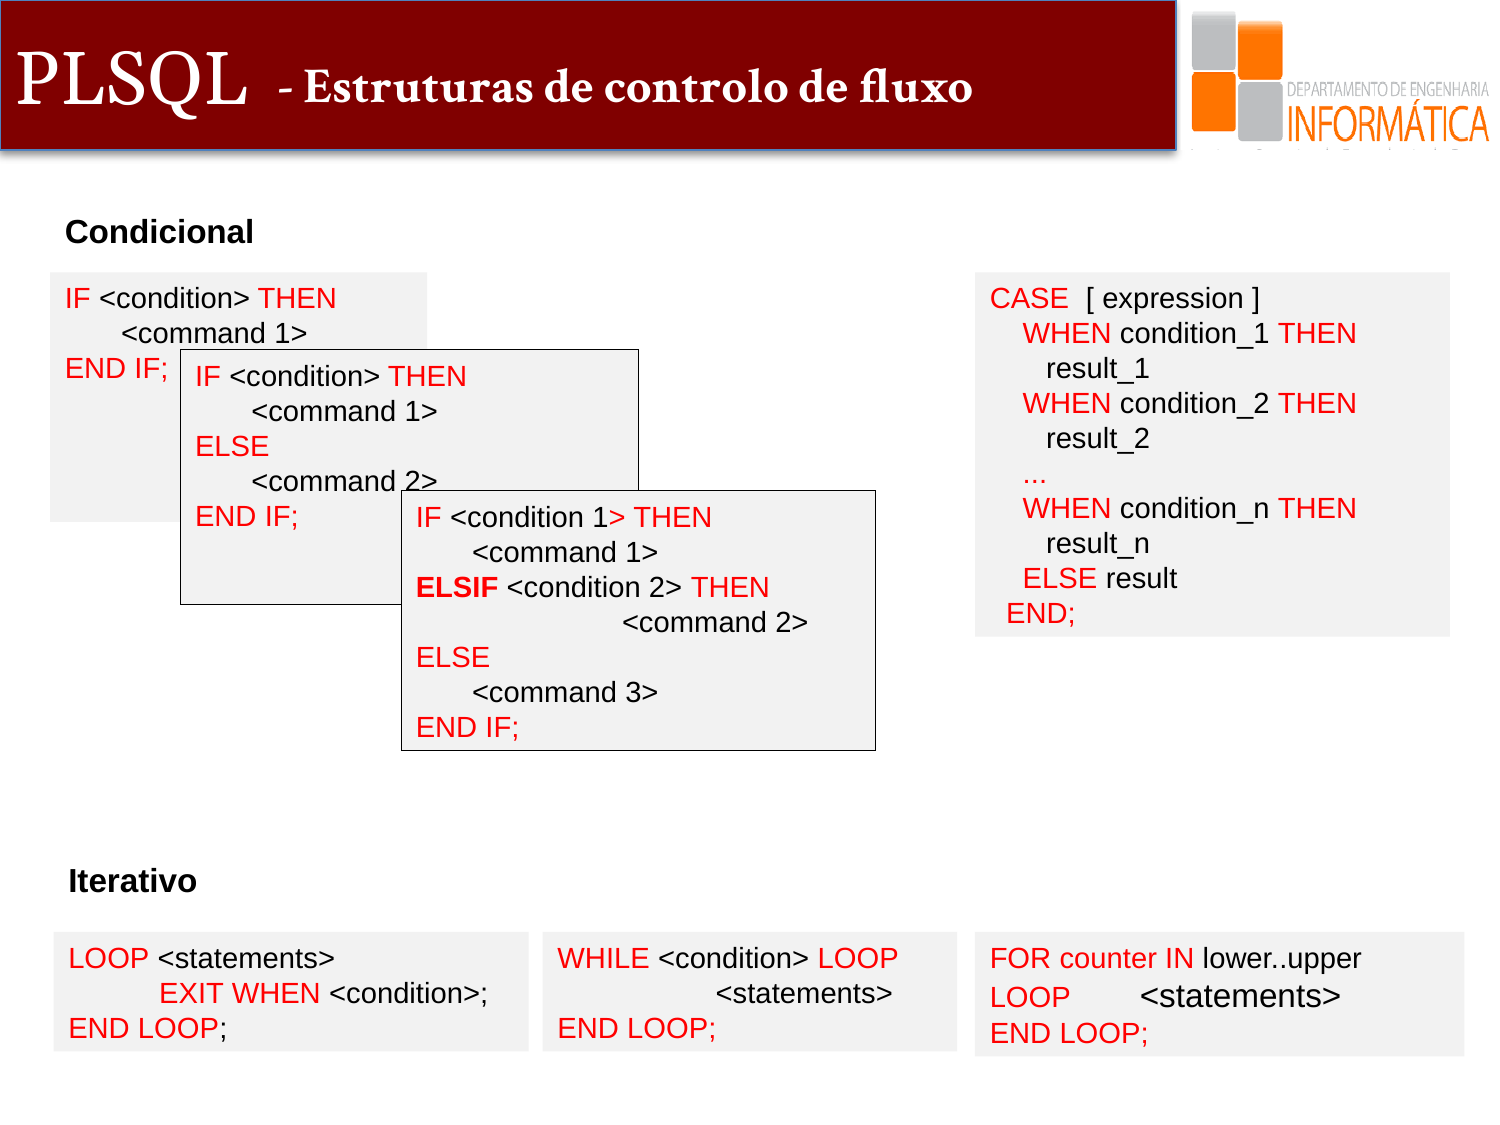

- Estruturas de controlo de fluxo
Condicional
IF <condition> THEN
	<command 1>
END IF;

CASE  [ expression ]
    WHEN condition_1 THEN result_1
    WHEN condition_2 THEN result_2
    ...
    WHEN condition_n THEN result_n
    ELSE result
  END;
IF <condition> THEN
	<command 1>
ELSE
	<command 2>
END IF;

IF <condition 1> THEN
	<command 1>
ELSIF <condition 2> THEN
		<command 2>
ELSE
	<command 3>
END IF;
Iterativo
LOOP <statements>
           EXIT WHEN <condition>;
END LOOP;
WHILE <condition> LOOP
	 <statements>
END LOOP;
FOR counter IN lower..upper LOOP 	<statements>
END LOOP;